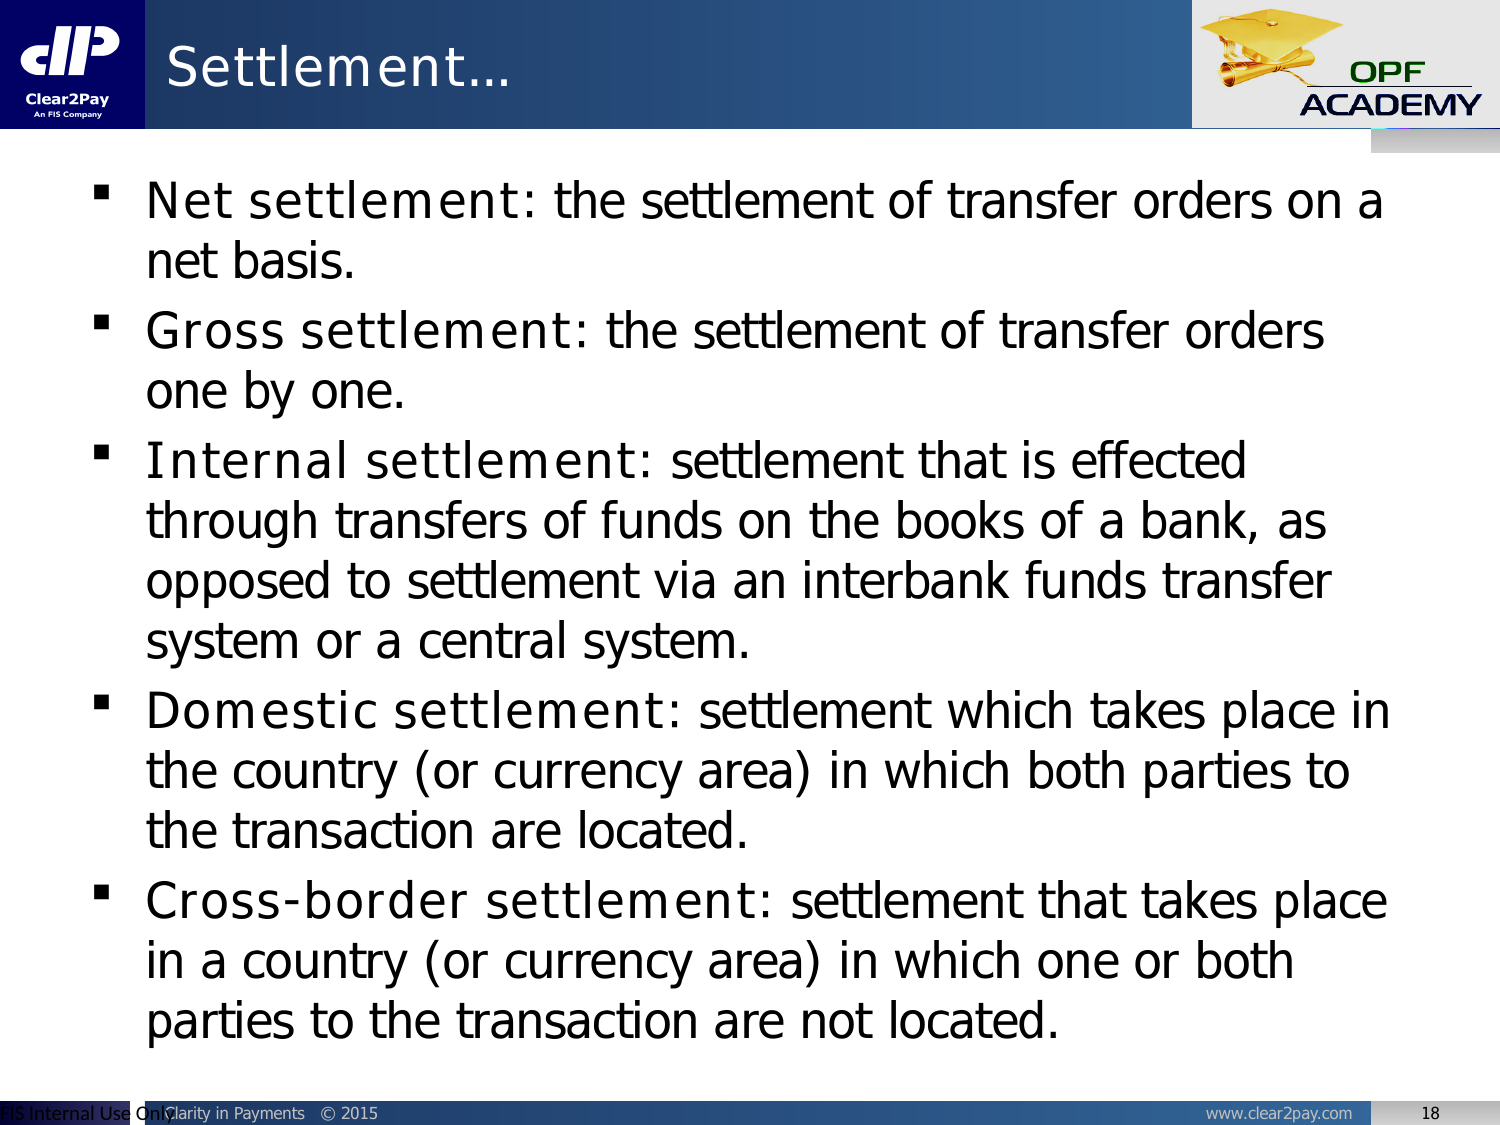

# Settlement…
Net settlement: the settlement of transfer orders on a net basis.
Gross settlement: the settlement of transfer orders one by one.
Internal settlement: settlement that is effected through transfers of funds on the books of a bank, as opposed to settlement via an interbank funds transfer system or a central system.
Domestic settlement: settlement which takes place in the country (or currency area) in which both parties to the transaction are located.
Cross-border settlement: settlement that takes place in a country (or currency area) in which one or both parties to the transaction are not located.